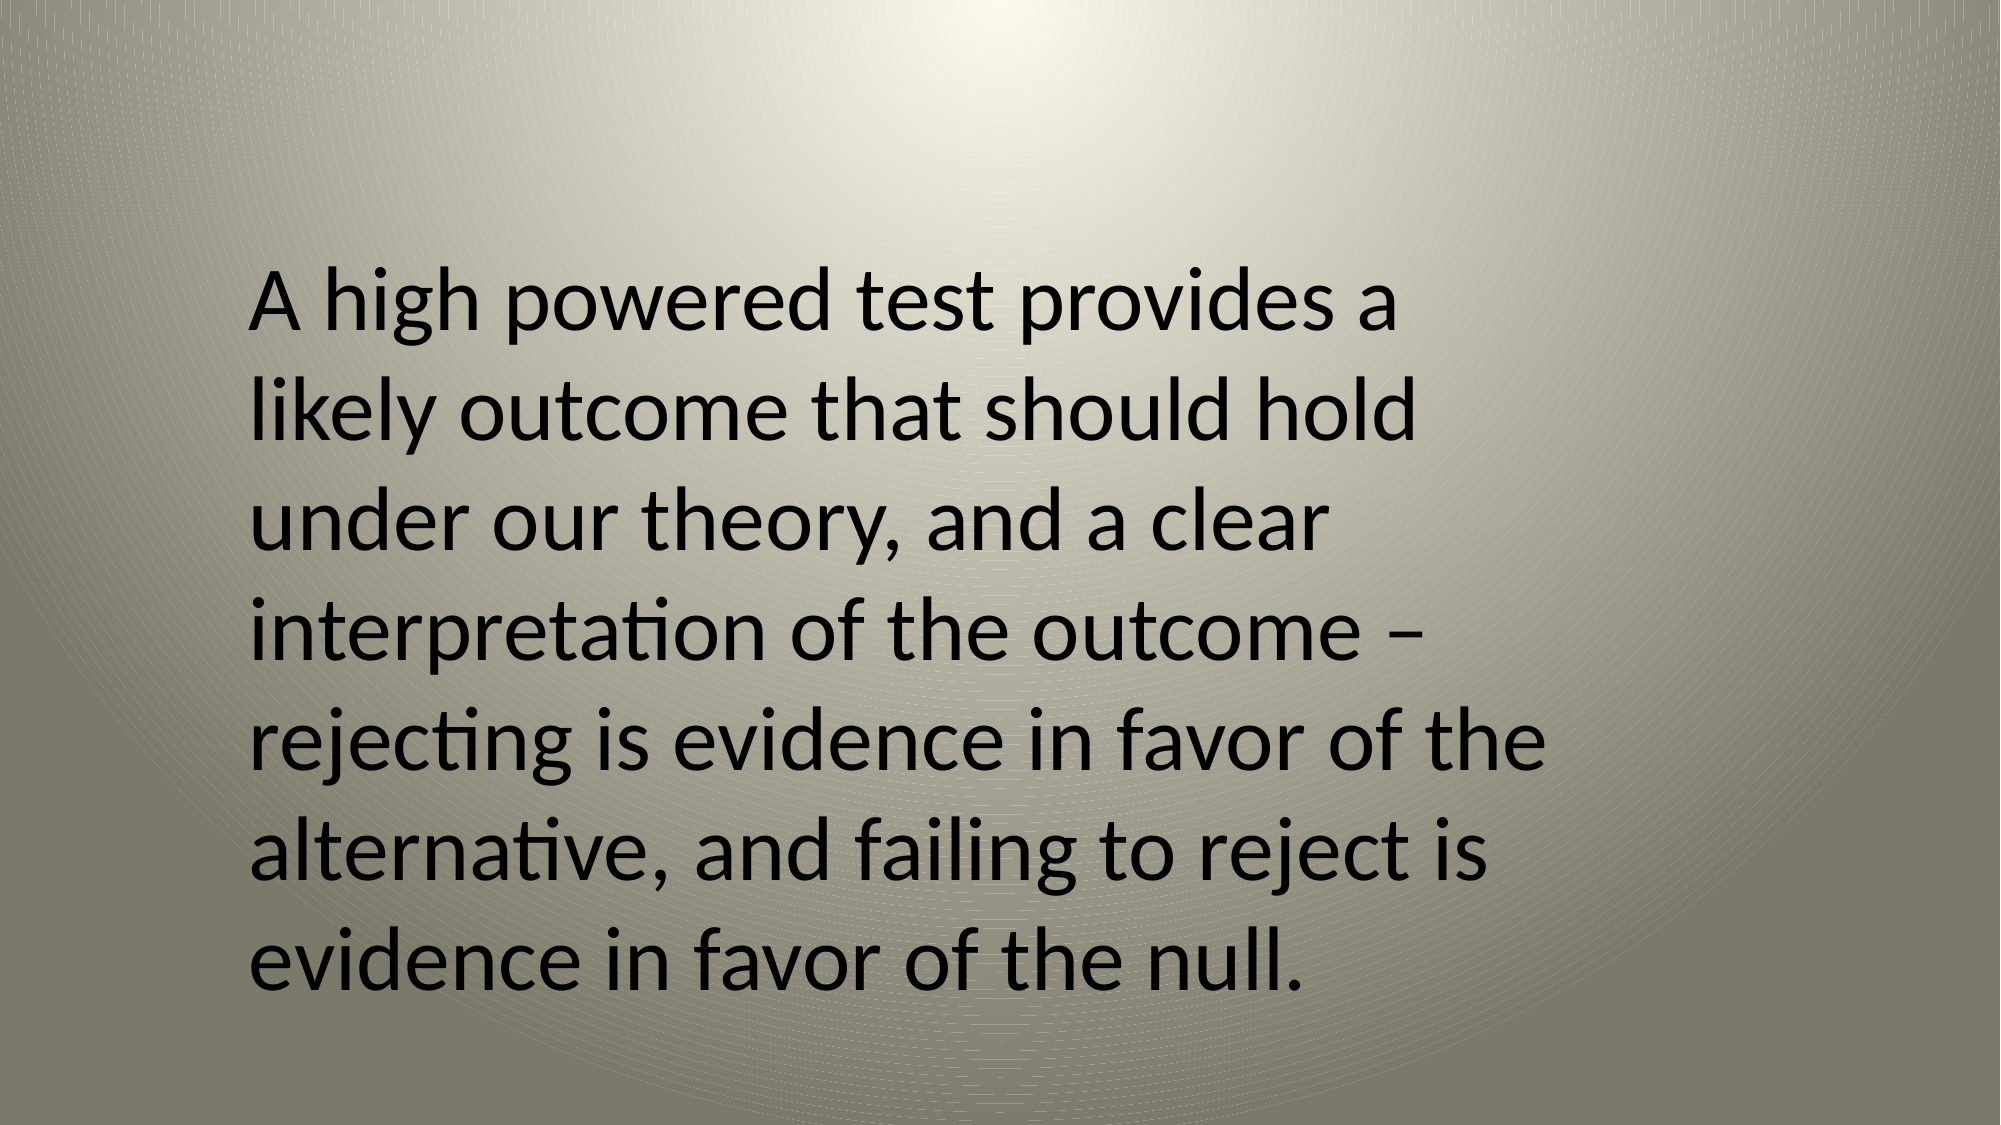

A high powered test provides a likely outcome that should hold under our theory, and a clear interpretation of the outcome – rejecting is evidence in favor of the alternative, and failing to reject is evidence in favor of the null.